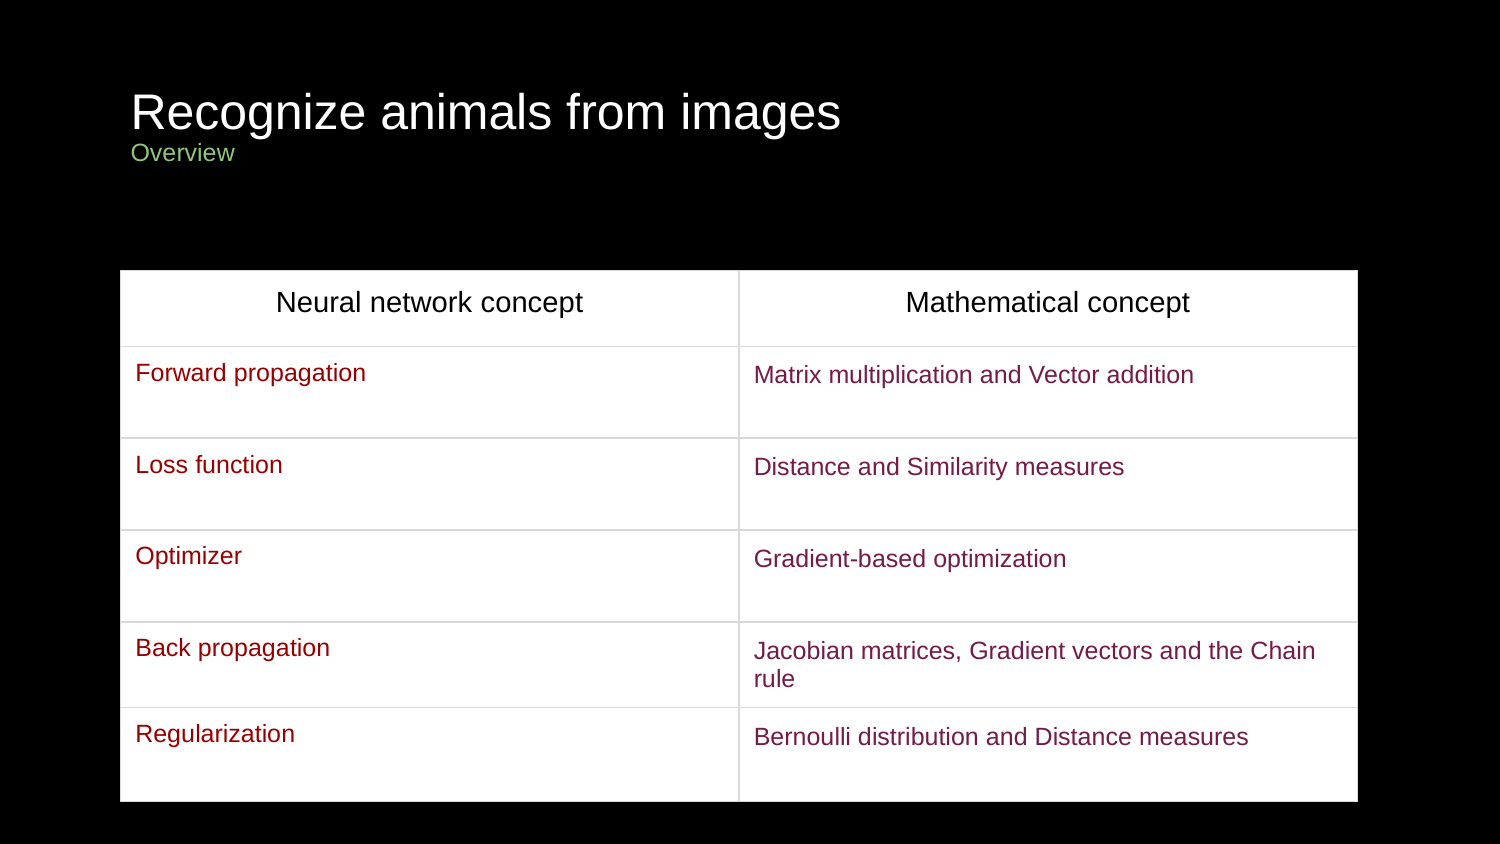

# Recognize animals from images
Overview

| Neural network concept | Mathematical concept |
| --- | --- |
| Forward propagation | Matrix multiplication and Vector addition |
| Loss function | Distance and Similarity measures |
| Optimizer | Gradient-based optimization |
| Back propagation | Jacobian matrices, Gradient vectors and the Chain rule |
| Regularization | Bernoulli distribution and Distance measures |